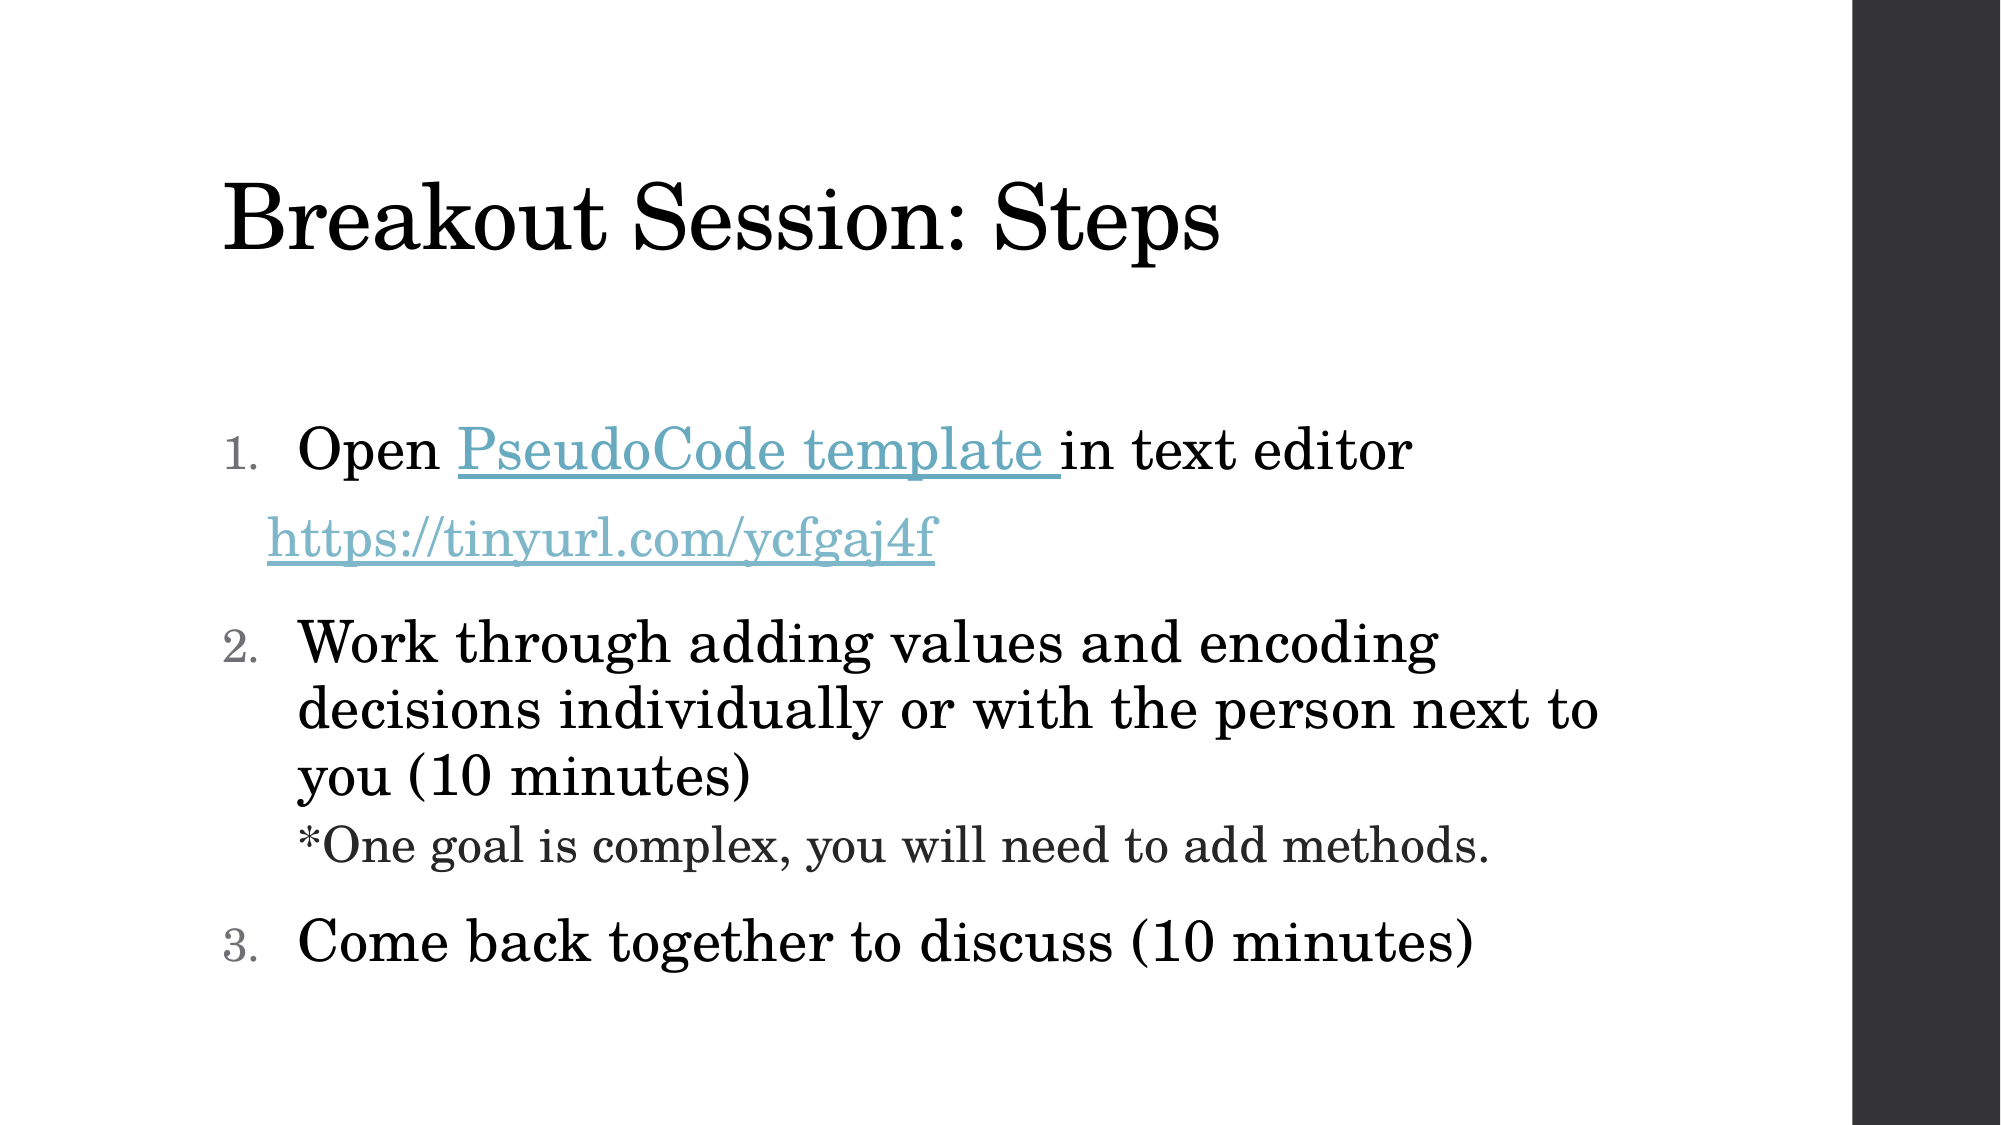

# Breakout Session: Steps

Open​ PseudoCode template in text editor
https://tinyurl.com/ycfgaj4f
Work through adding values and encoding decisions individually or with the person next to you (10 minutes)
*One goal is complex​, you will need to add methods.
Come back together to discuss (10 minutes)